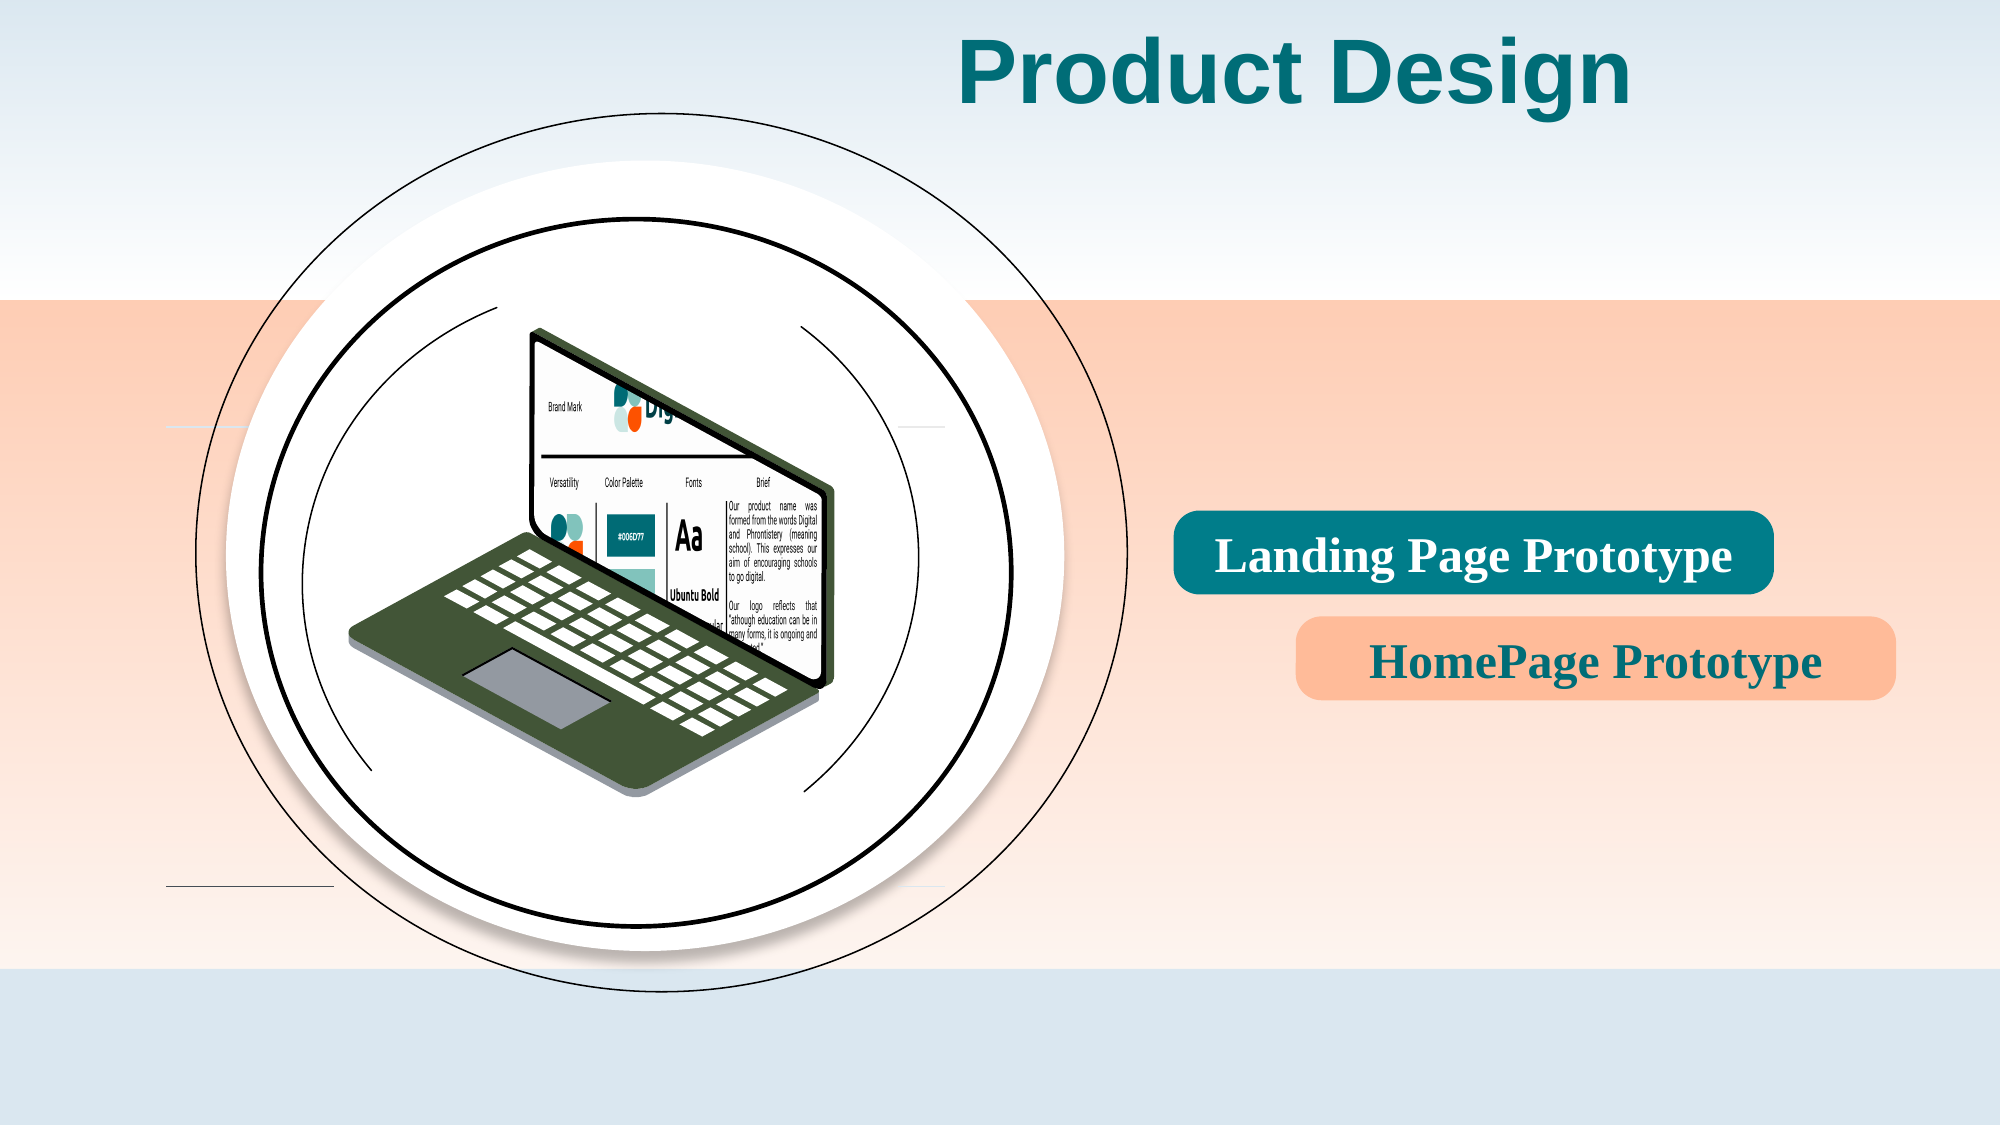

# Product Design

Landing Page Prototype
HomePage Prototype